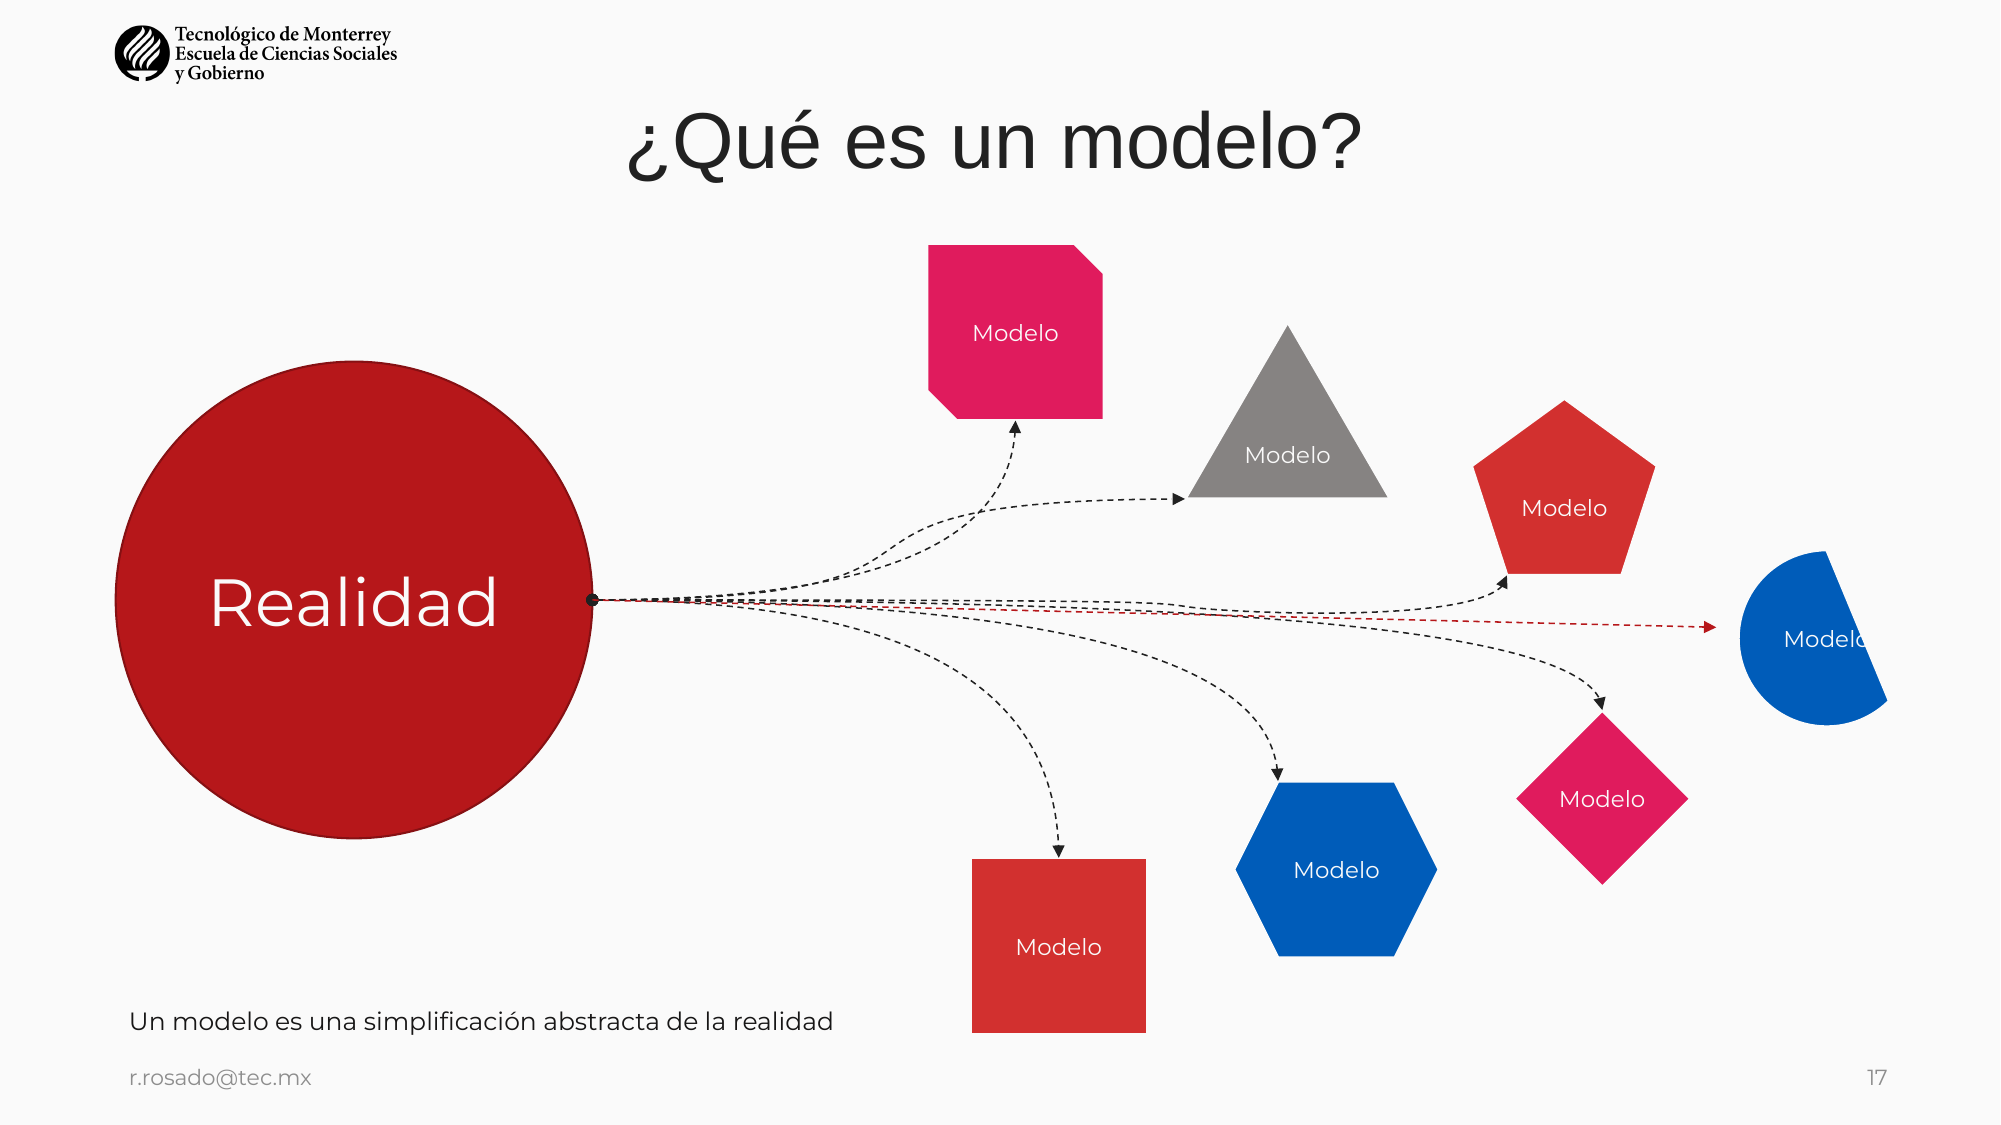

# ¿Qué es un modelo?
Modelo
Modelo
Realidad
Modelo
Modelo
Modelo
Modelo
Modelo
Un modelo es una simplificación abstracta de la realidad
r.rosado@tec.mx
17